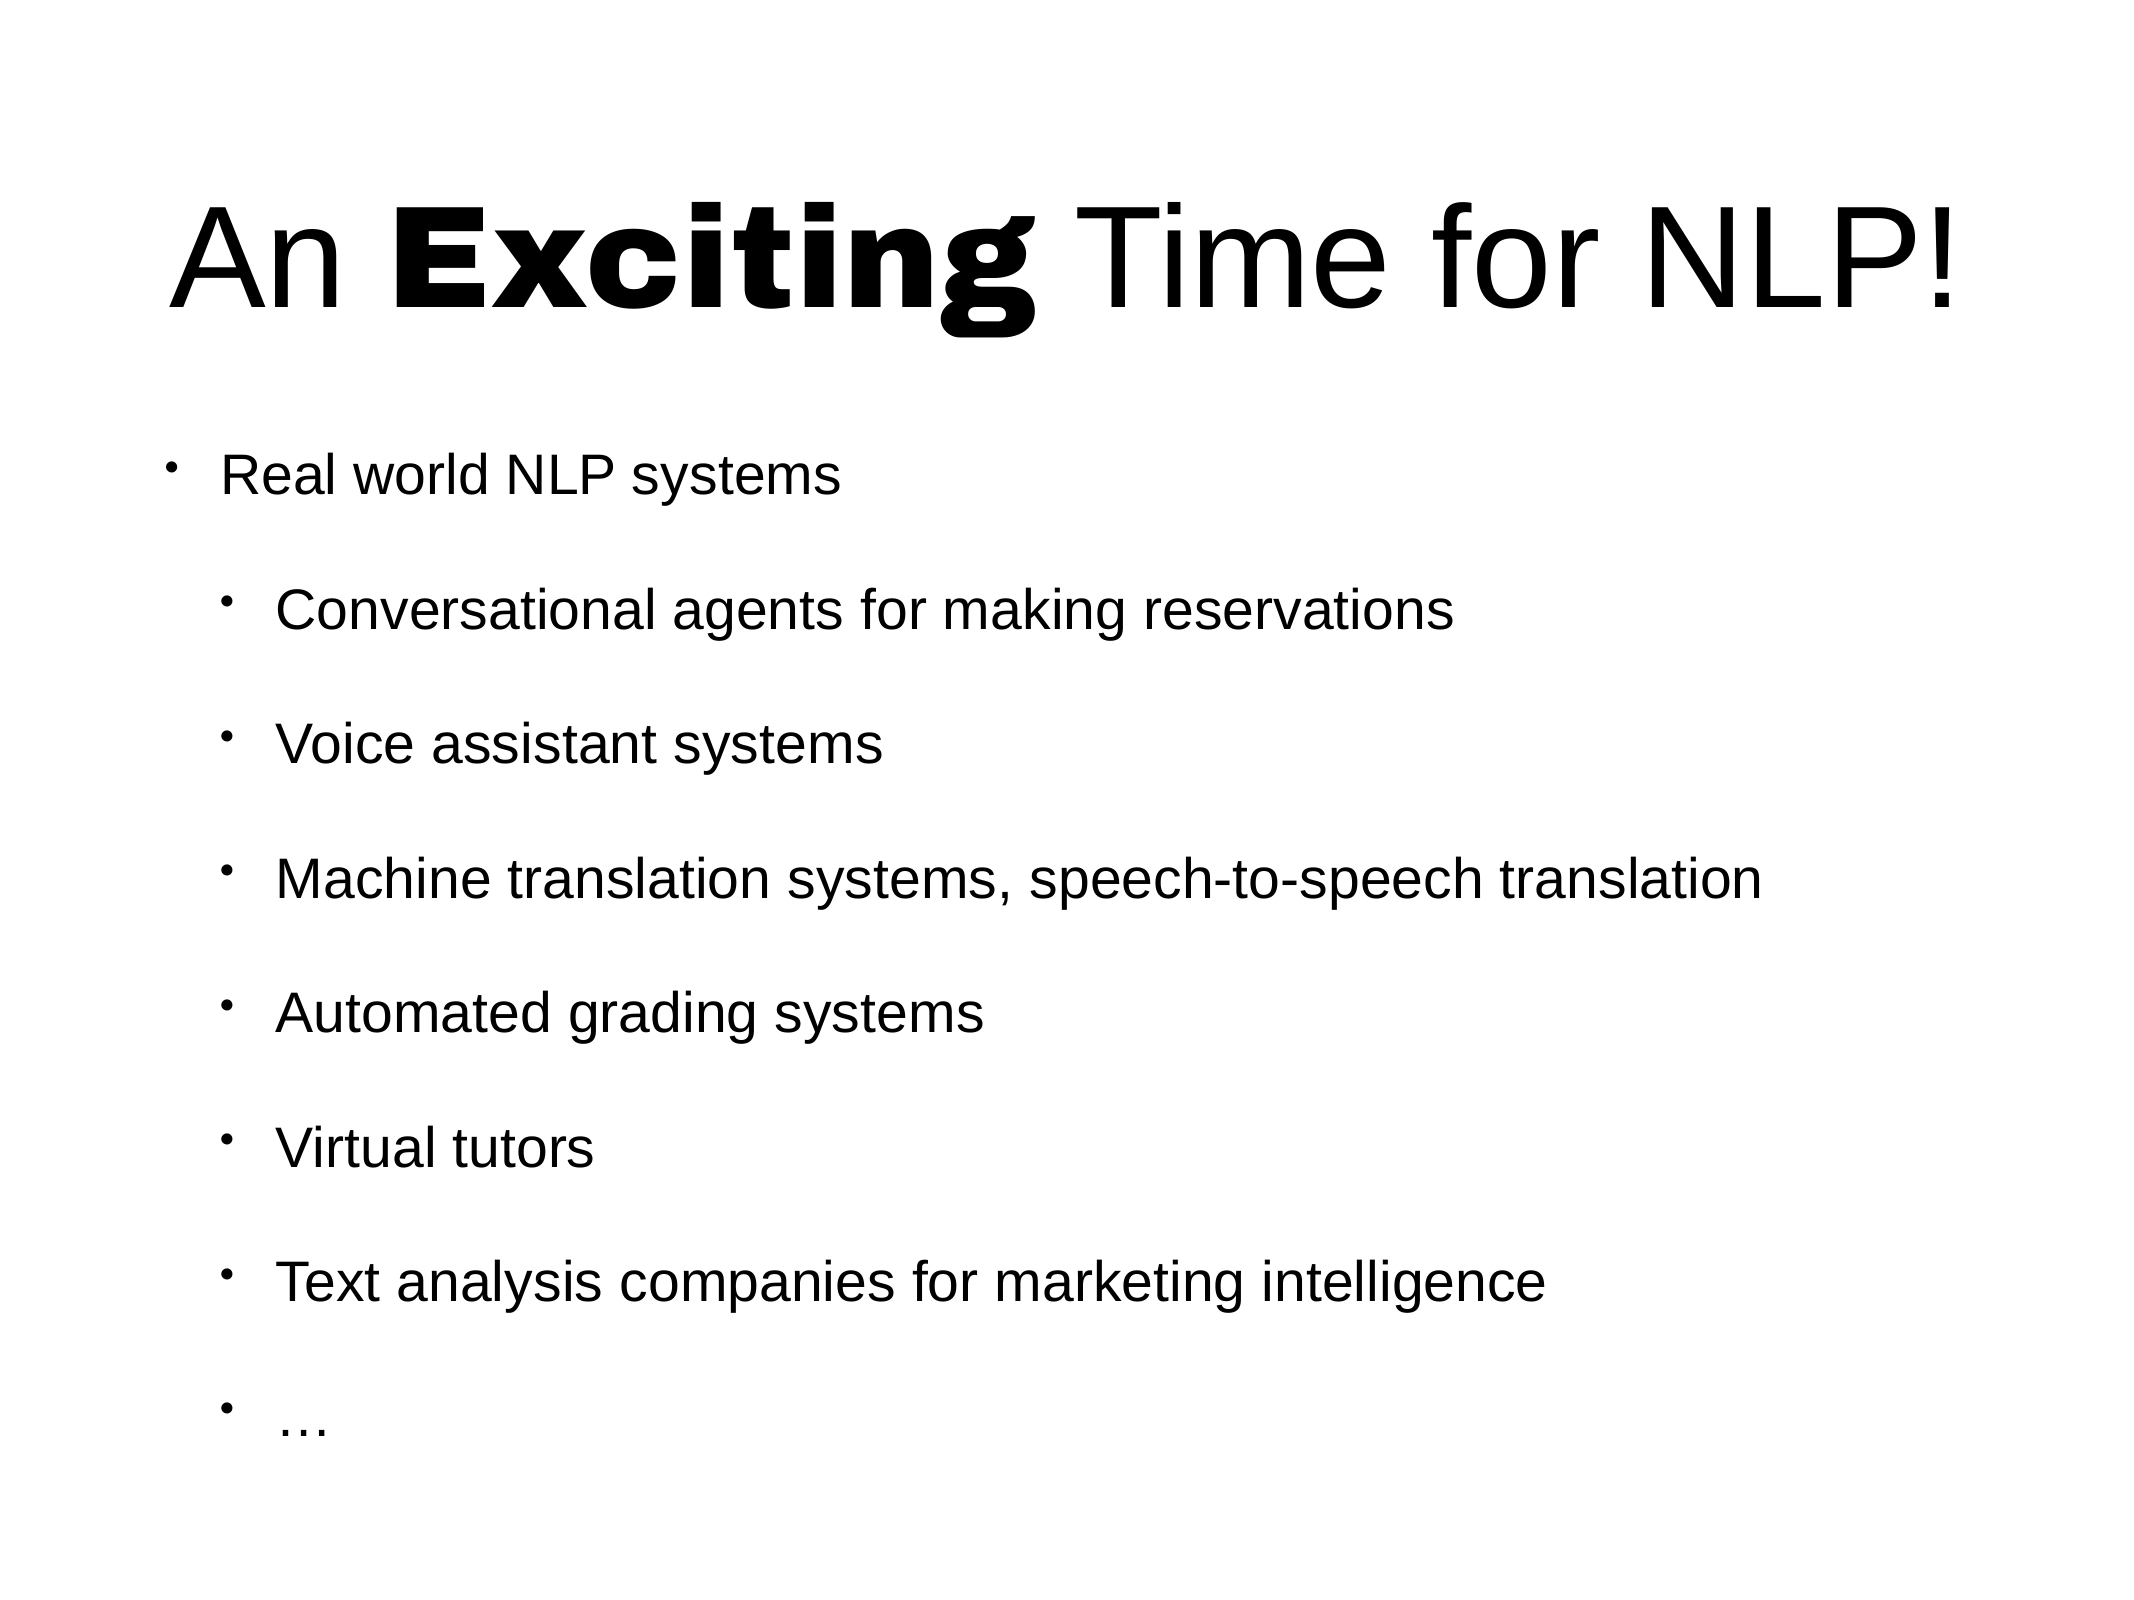

# An Exciting Time for NLP!
Real world NLP systems
Conversational agents for making reservations
Voice assistant systems
Machine translation systems, speech-to-speech translation
Automated grading systems
Virtual tutors
Text analysis companies for marketing intelligence
…